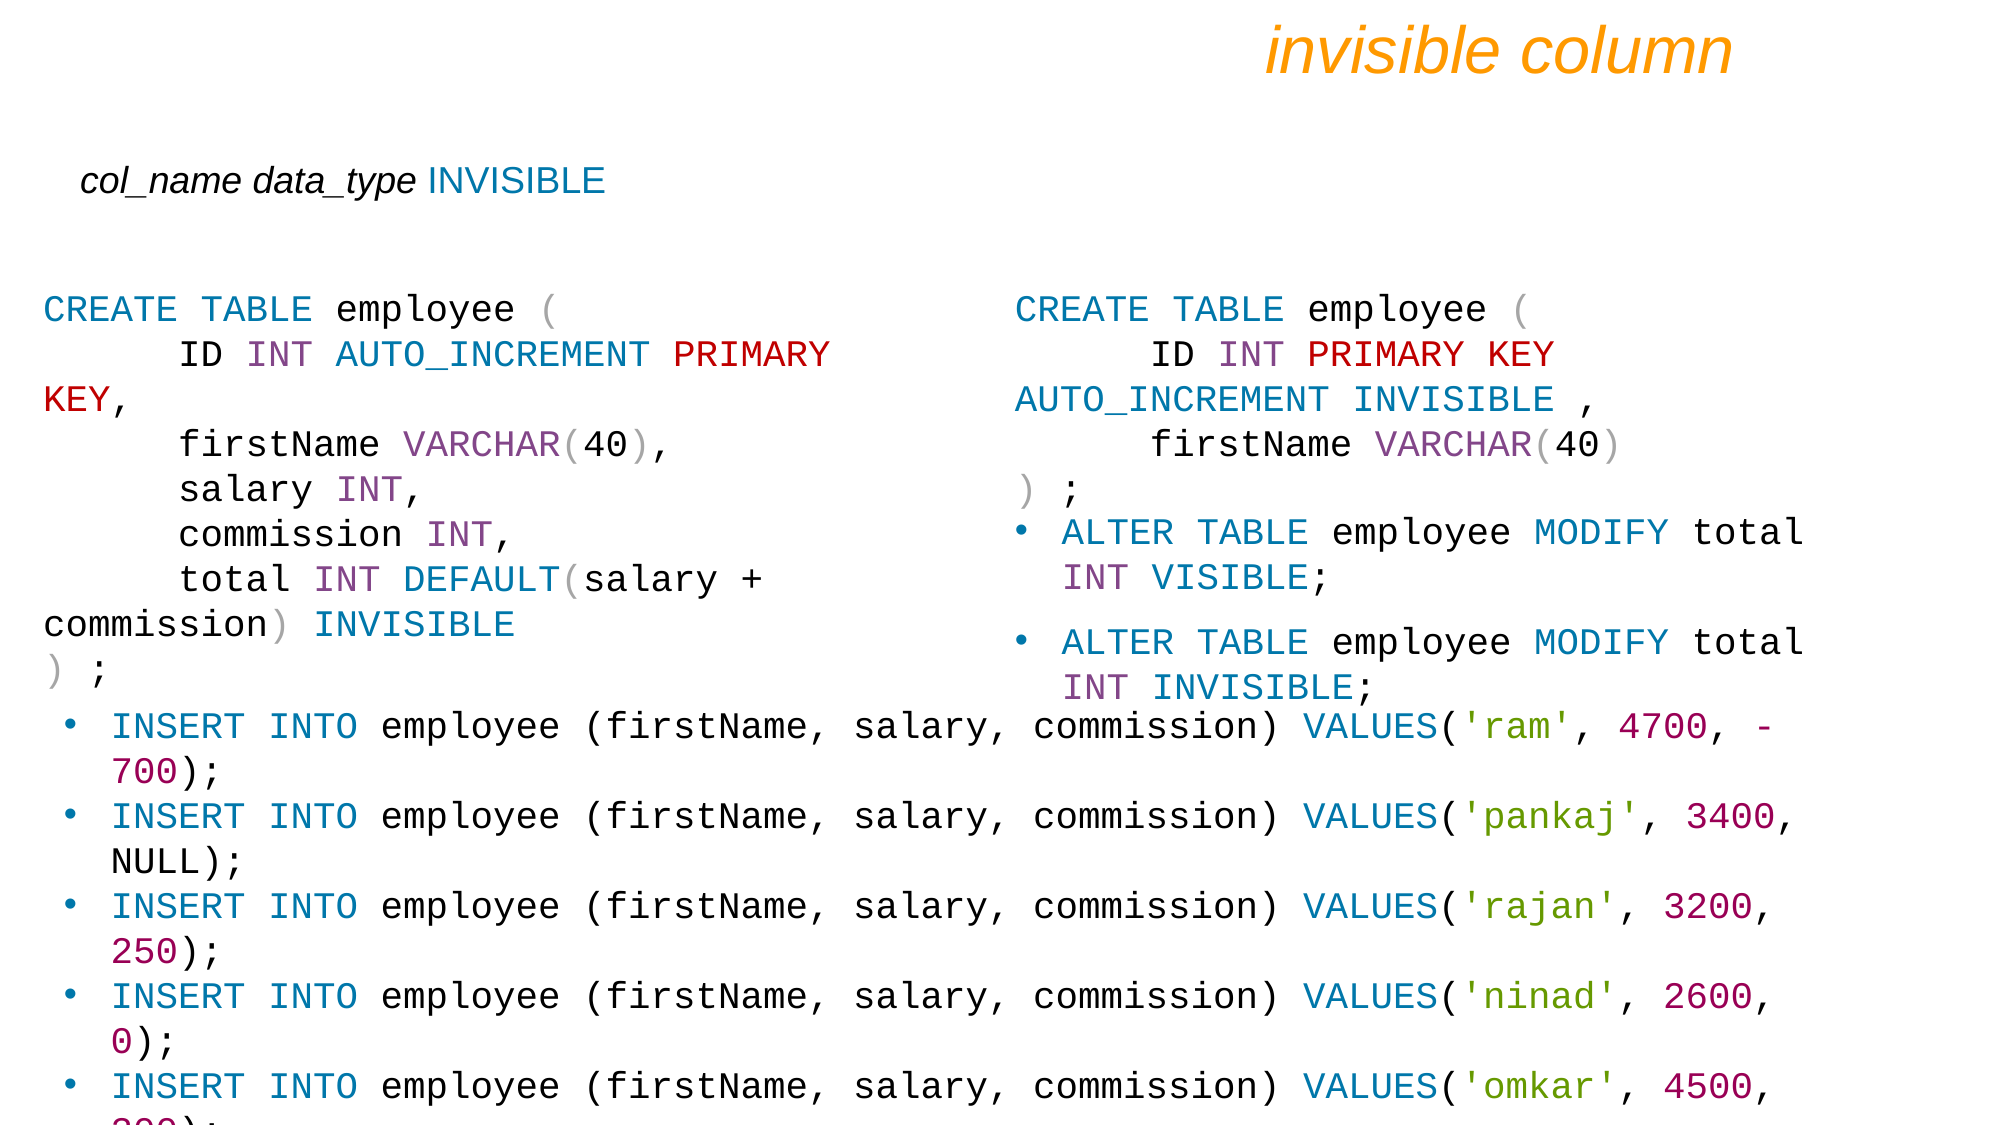

invisible column
 col_name data_type INVISIBLE
CREATE TABLE employee (
      ID INT AUTO_INCREMENT PRIMARY KEY,
      firstName VARCHAR(40),
      salary INT,
      commission INT,
      total INT DEFAULT(salary + commission) INVISIBLE
) ;
CREATE TABLE employee (
      ID INT PRIMARY KEY AUTO_INCREMENT INVISIBLE ,
      firstName VARCHAR(40)
) ;
ALTER TABLE employee MODIFY total INT VISIBLE;

ALTER TABLE employee MODIFY total INT INVISIBLE;
INSERT INTO employee (firstName, salary, commission) VALUES('ram', 4700, -700);
INSERT INTO employee (firstName, salary, commission) VALUES('pankaj', 3400, NULL);
INSERT INTO employee (firstName, salary, commission) VALUES('rajan', 3200, 250);
INSERT INTO employee (firstName, salary, commission) VALUES('ninad', 2600, 0);
INSERT INTO employee (firstName, salary, commission) VALUES('omkar', 4500, 300);

SELECT * FROM employee;